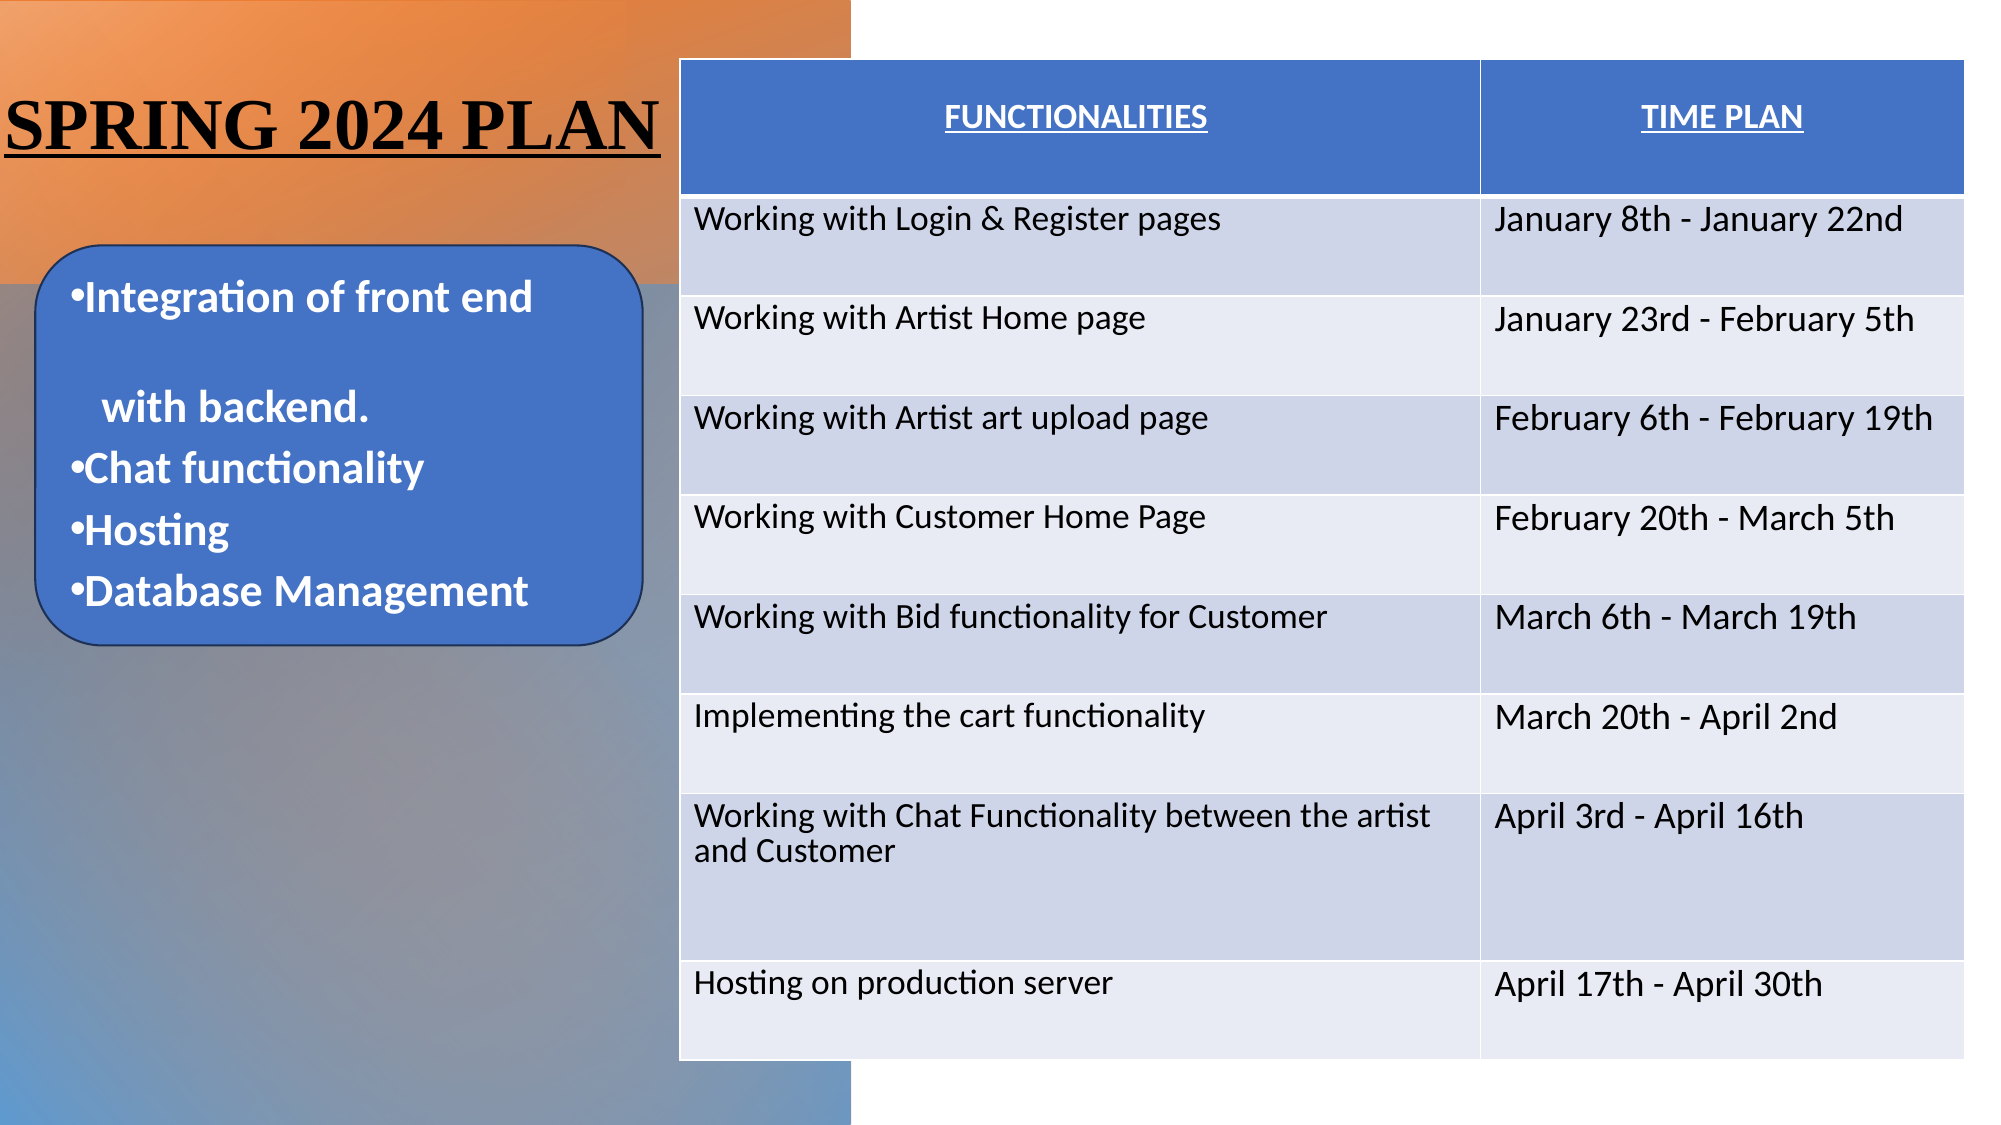

| FUNCTIONALITIES | TIME PLAN |
| --- | --- |
| Working with Login & Register pages | January 8th - January 22nd |
| Working with Artist Home page | January 23rd - February 5th |
| Working with Artist art upload page | February 6th - February 19th |
| Working with Customer Home Page | February 20th - March 5th |
| Working with Bid functionality for Customer | March 6th - March 19th |
| Implementing the cart functionality | March 20th - April 2nd |
| Working with Chat Functionality between the artist and Customer | April 3rd - April 16th |
| Hosting on production server | April 17th - April 30th |
SPRING 2024 PLAN
Integration of front end
   with backend.
Chat functionality
Hosting
Database Management